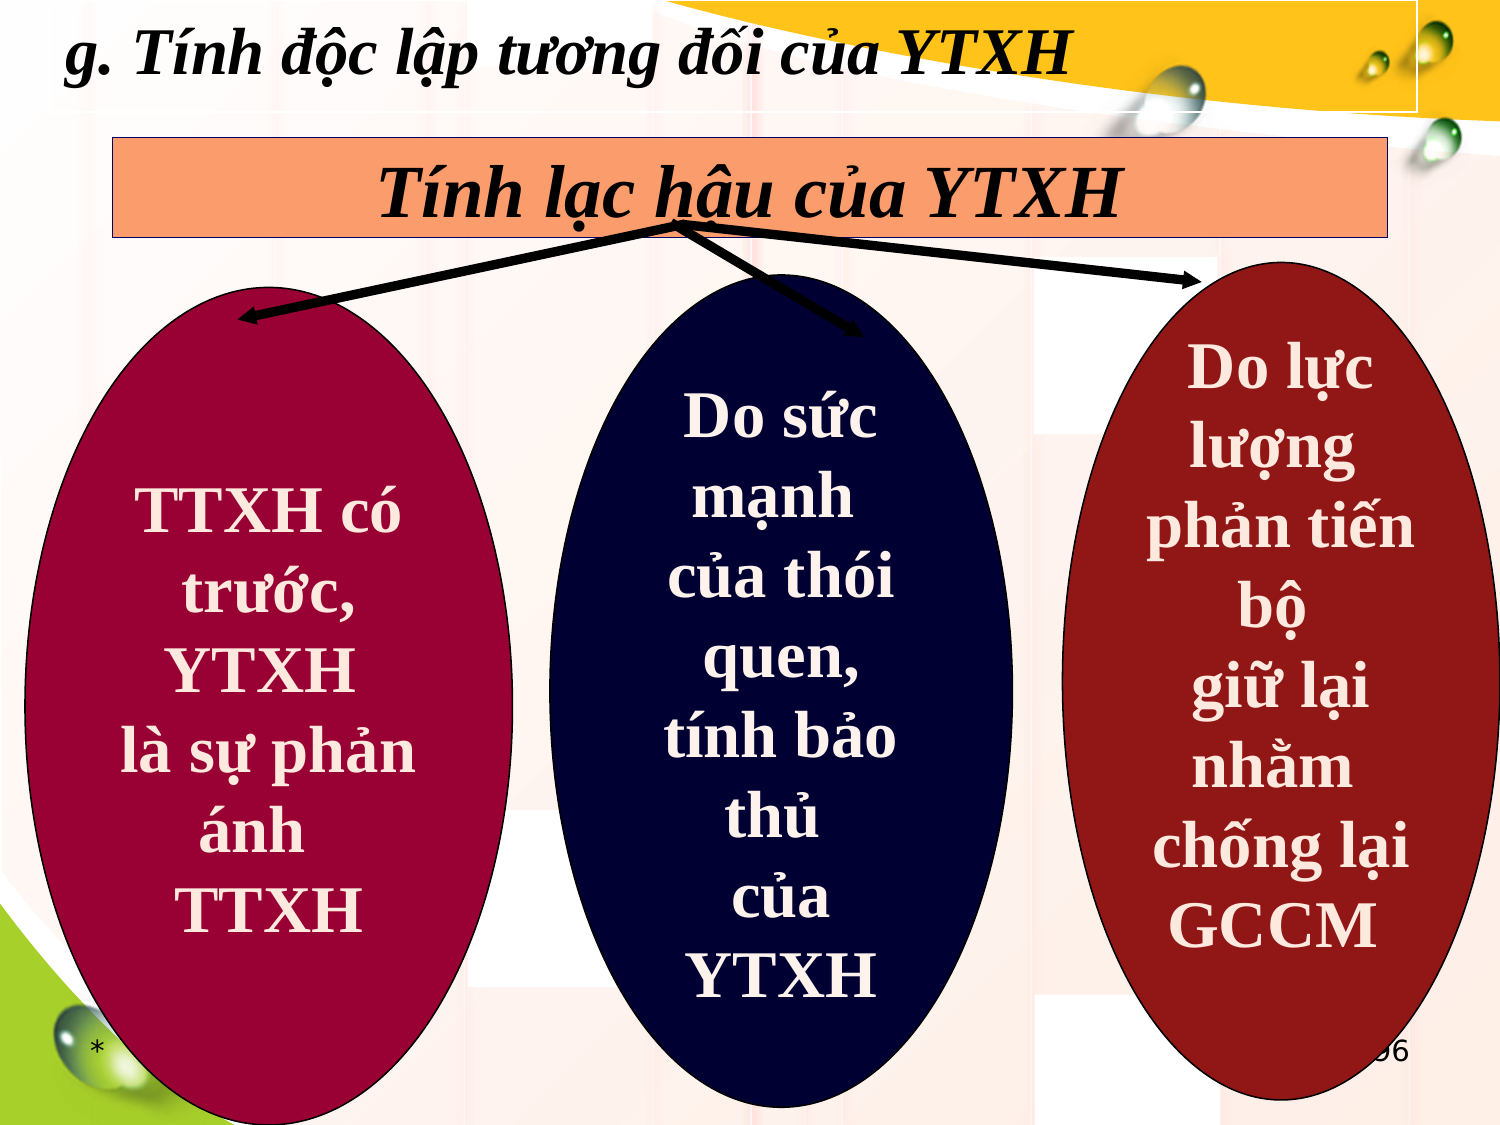

g. Tính độc lập tương đối của YTXH
Tính lạc hậu của YTXH
Do lực lượng
phản tiến bộ
giữ lại nhằm
chống lại
GCCM

Do sức mạnh
của thói quen,
tính bảo thủ
của YTXH
TTXH có trước,
YTXH
là sự phản ánh
TTXH
*
96